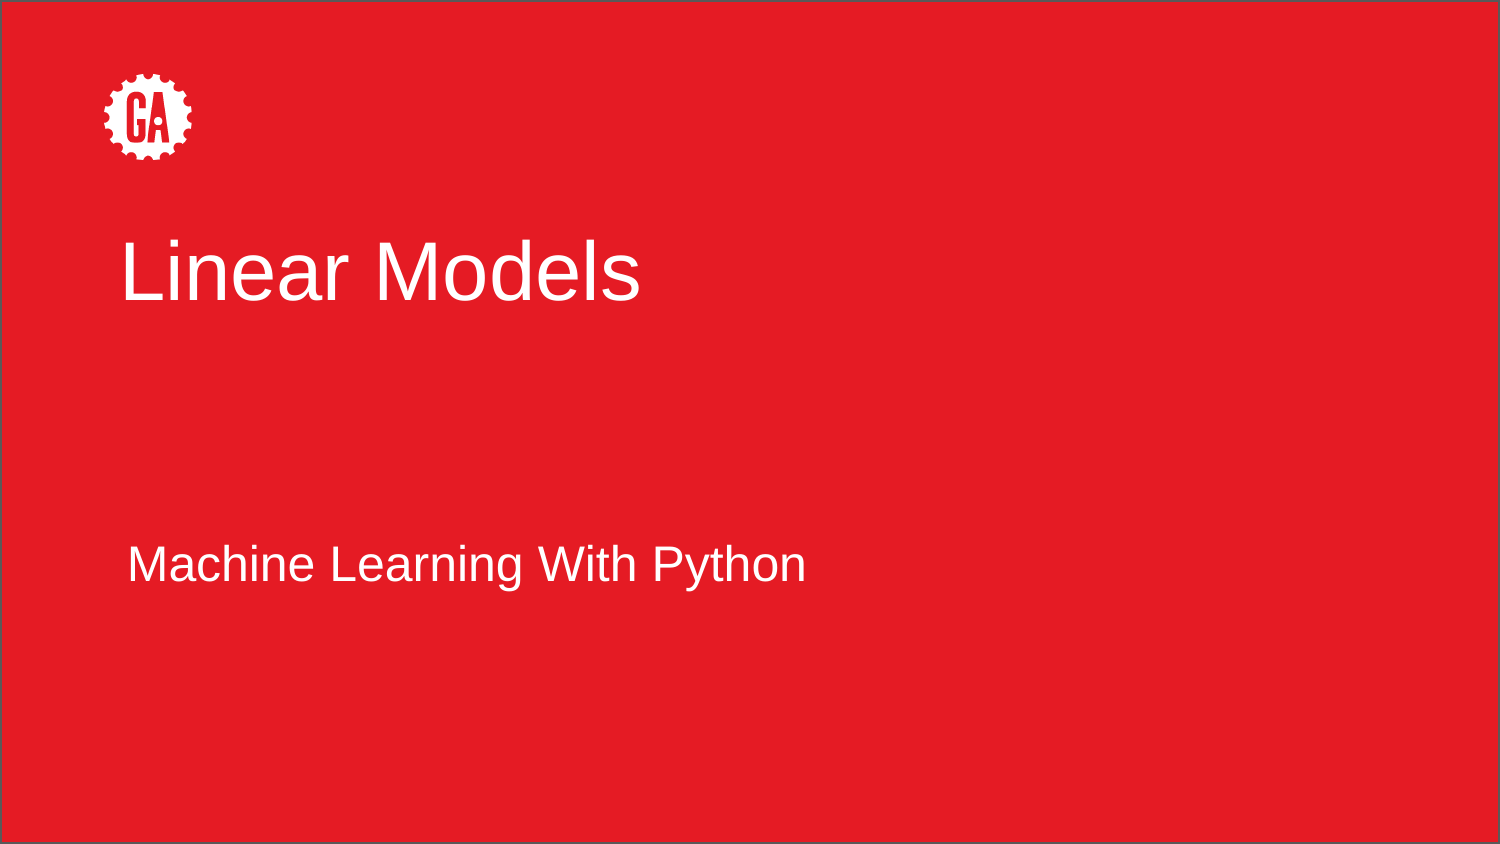

# Linear Models
Machine Learning With Python